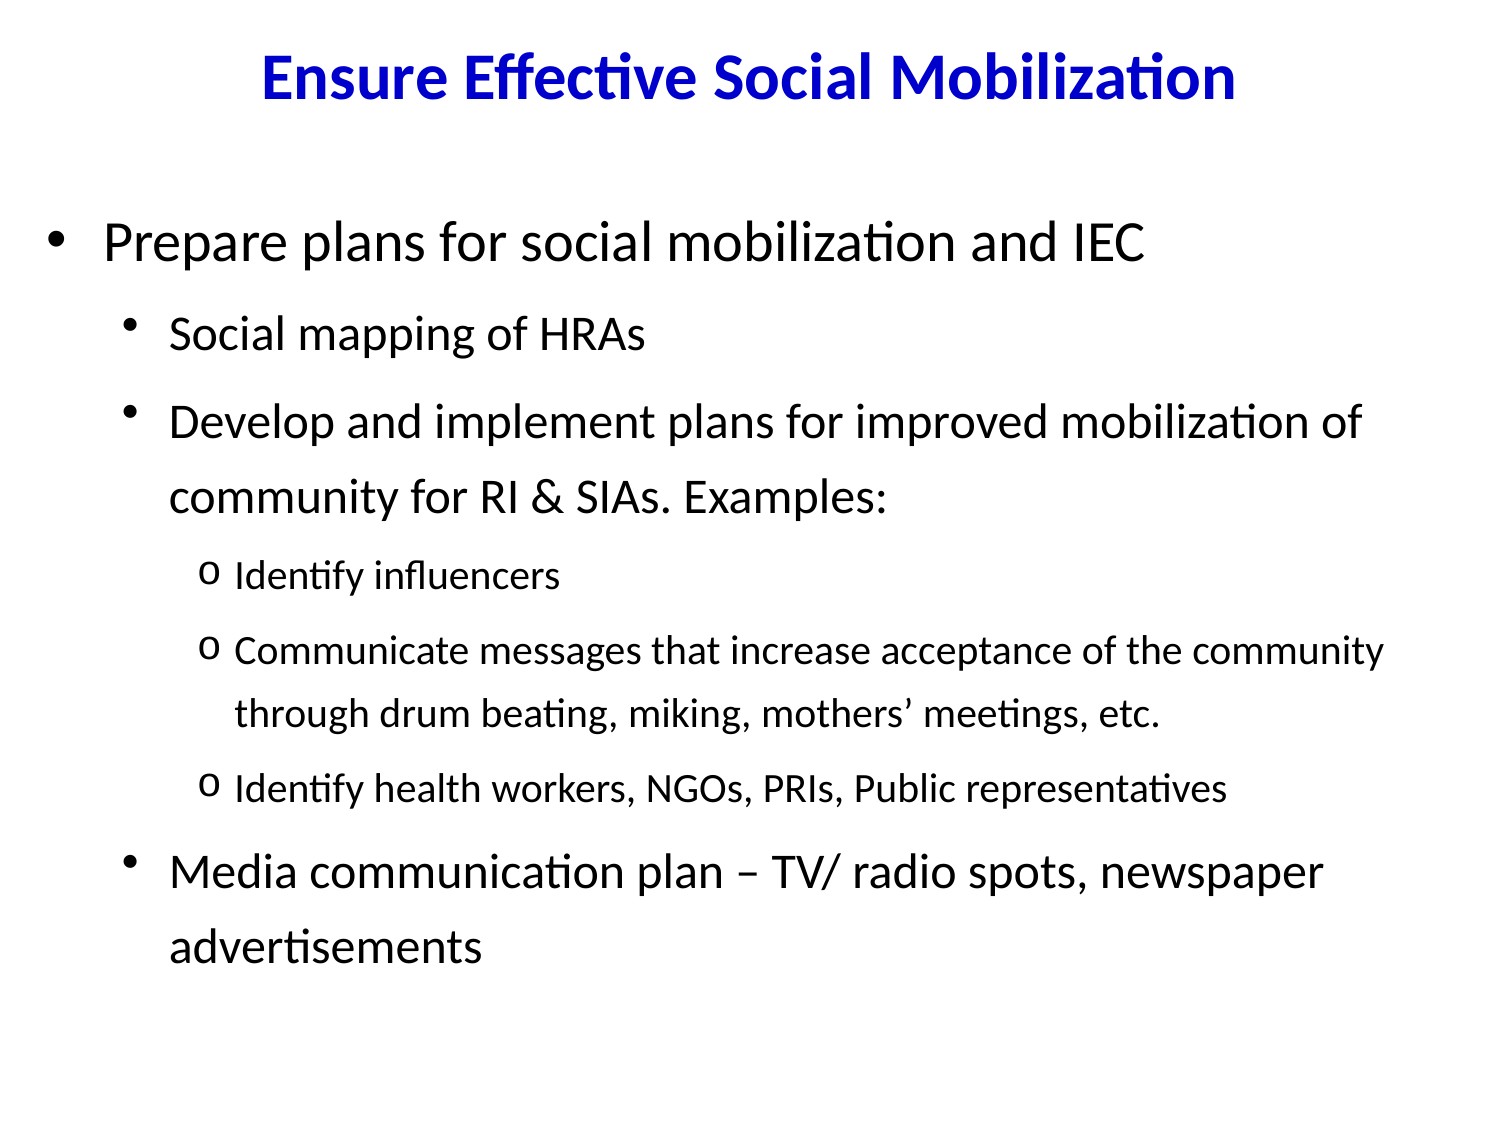

# Ensure Effective Social Mobilization
Prepare plans for social mobilization and IEC
Social mapping of HRAs
Develop and implement plans for improved mobilization of community for RI & SIAs. Examples:
Identify influencers
Communicate messages that increase acceptance of the community through drum beating, miking, mothers’ meetings, etc.
Identify health workers, NGOs, PRIs, Public representatives
Media communication plan – TV/ radio spots, newspaper advertisements